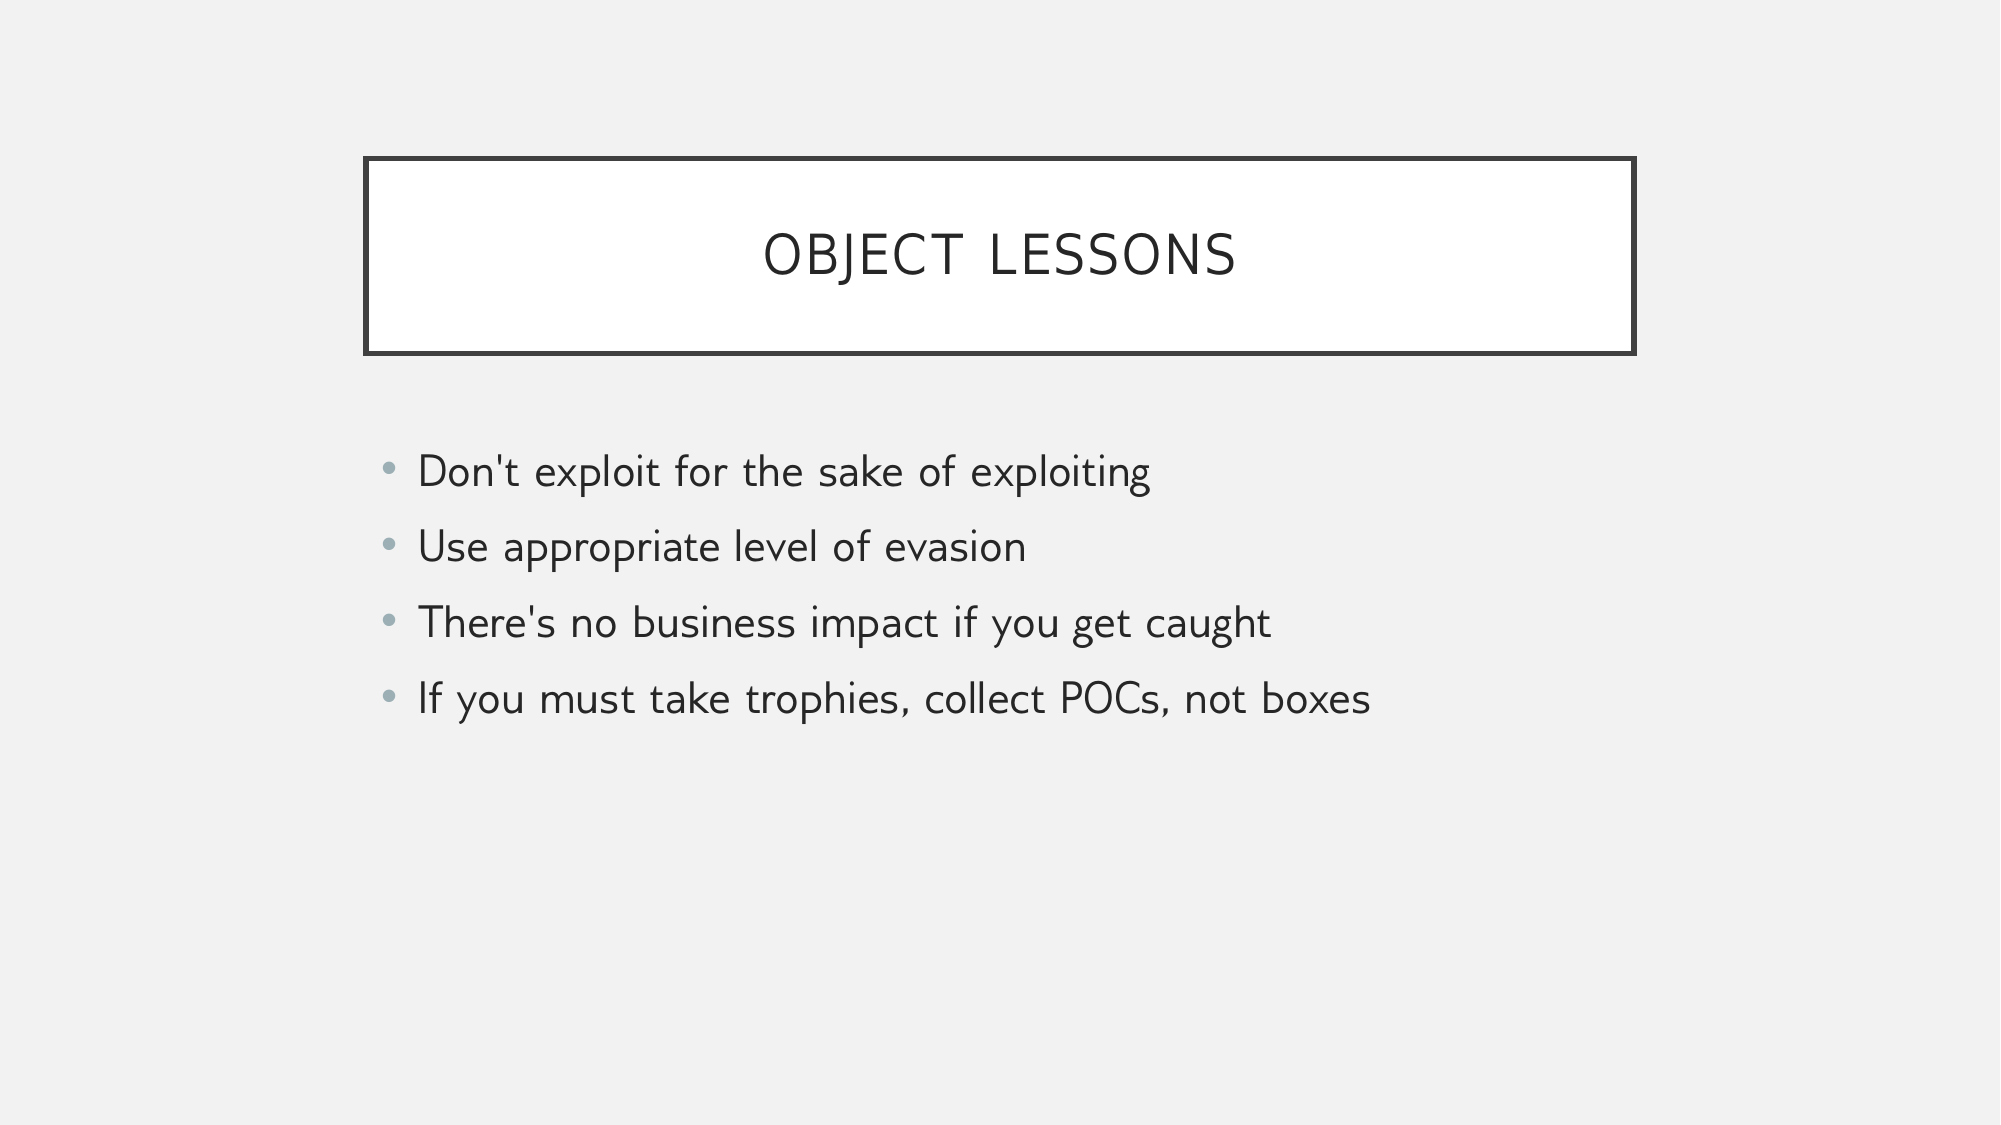

# Object Lessons
Don't exploit for the sake of exploiting
Use appropriate level of evasion
There's no business impact if you get caught
If you must take trophies, collect POCs, not boxes